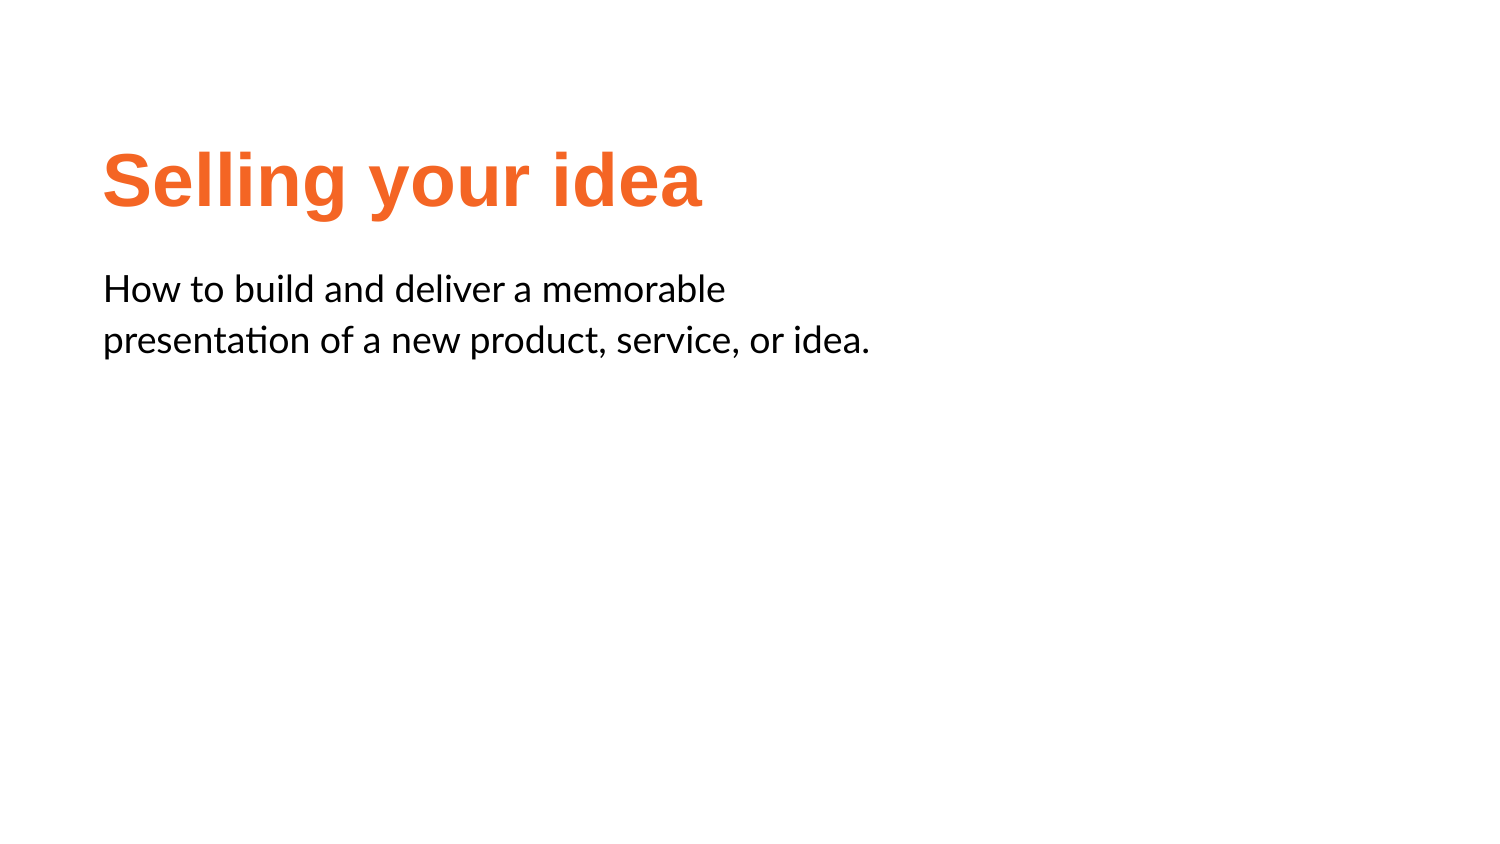

Selling your idea
How to build and deliver a memorable presentation of a new product, service, or idea.